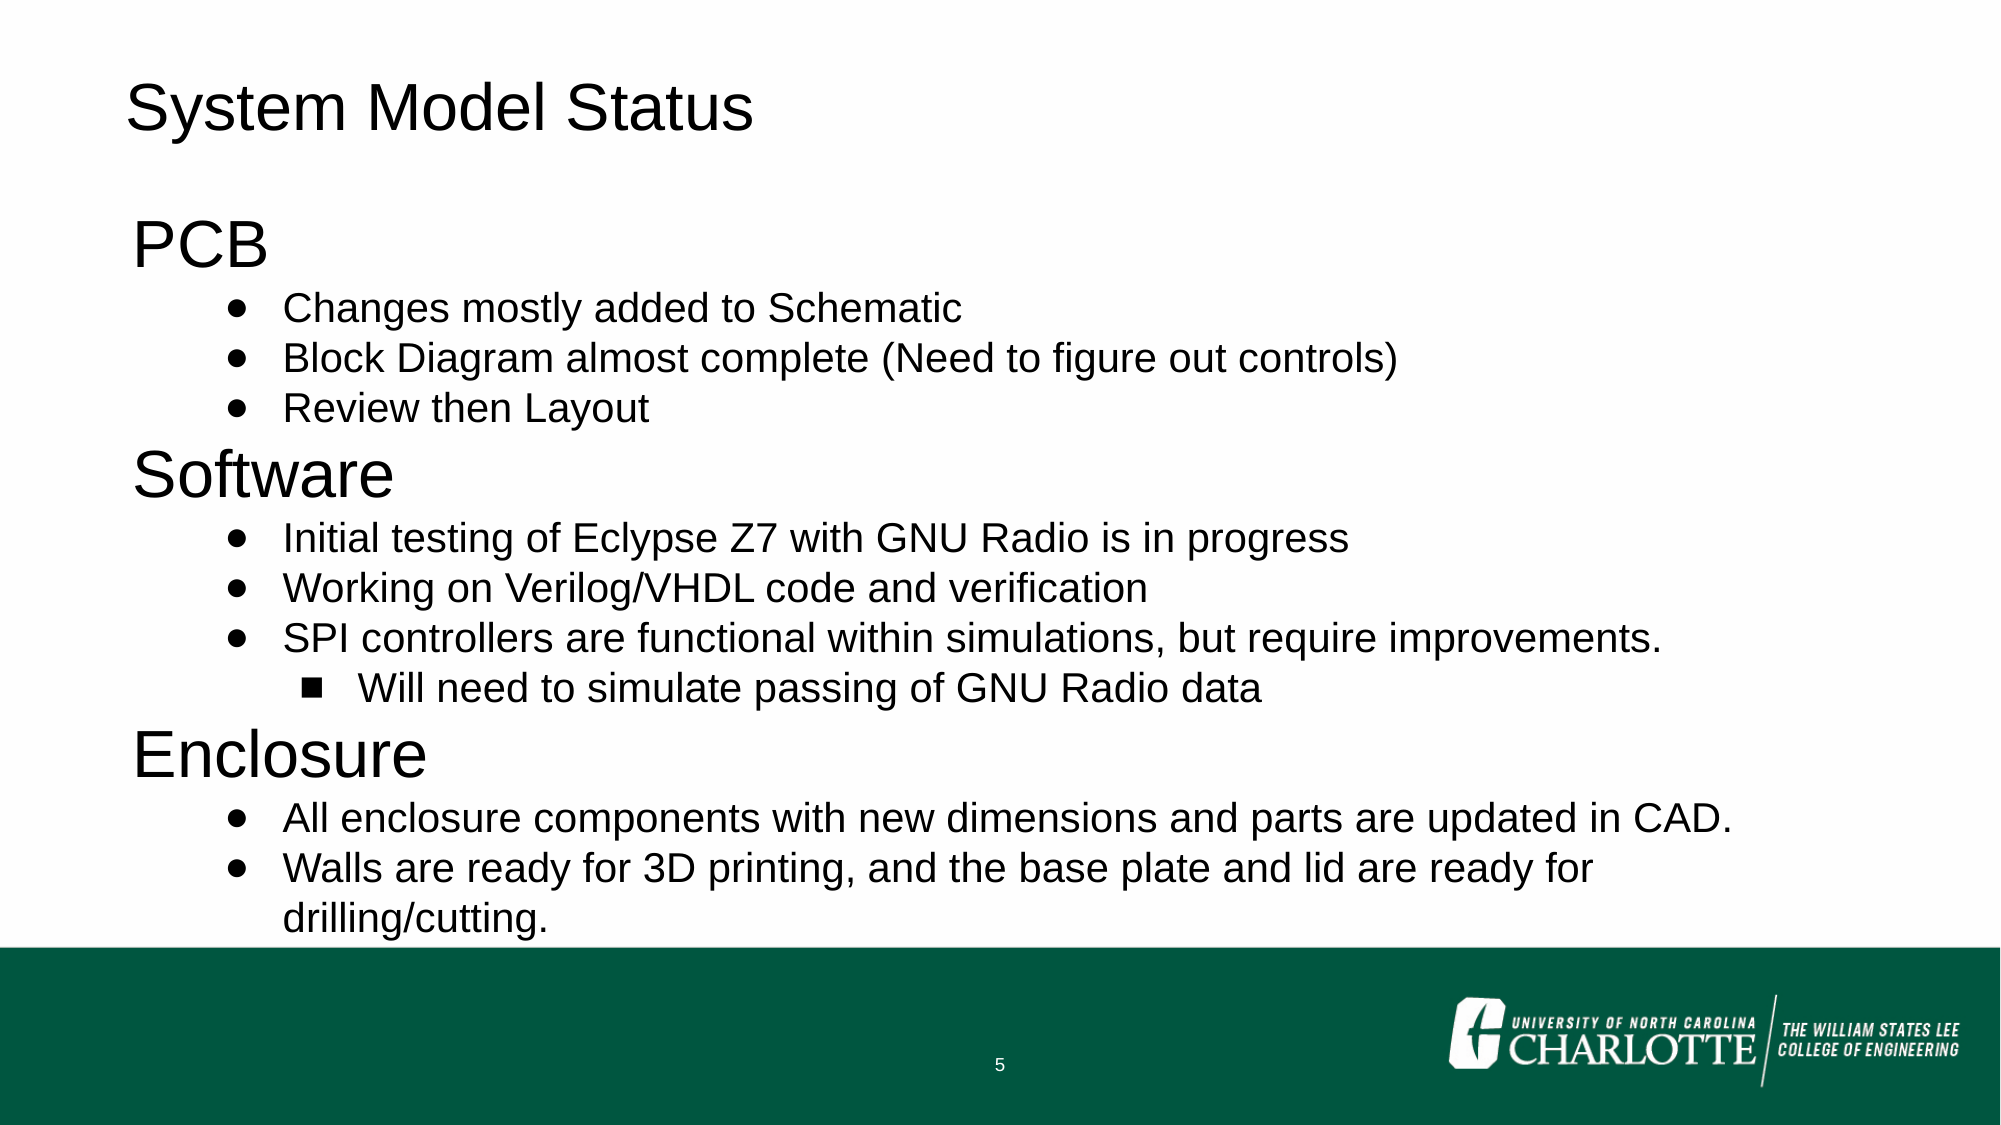

System Model Status
PCB
Changes mostly added to Schematic
Block Diagram almost complete (Need to figure out controls)
Review then Layout
Software
Initial testing of Eclypse Z7 with GNU Radio is in progress
Working on Verilog/VHDL code and verification
SPI controllers are functional within simulations, but require improvements.
Will need to simulate passing of GNU Radio data
Enclosure
All enclosure components with new dimensions and parts are updated in CAD.
Walls are ready for 3D printing, and the base plate and lid are ready for drilling/cutting.
5